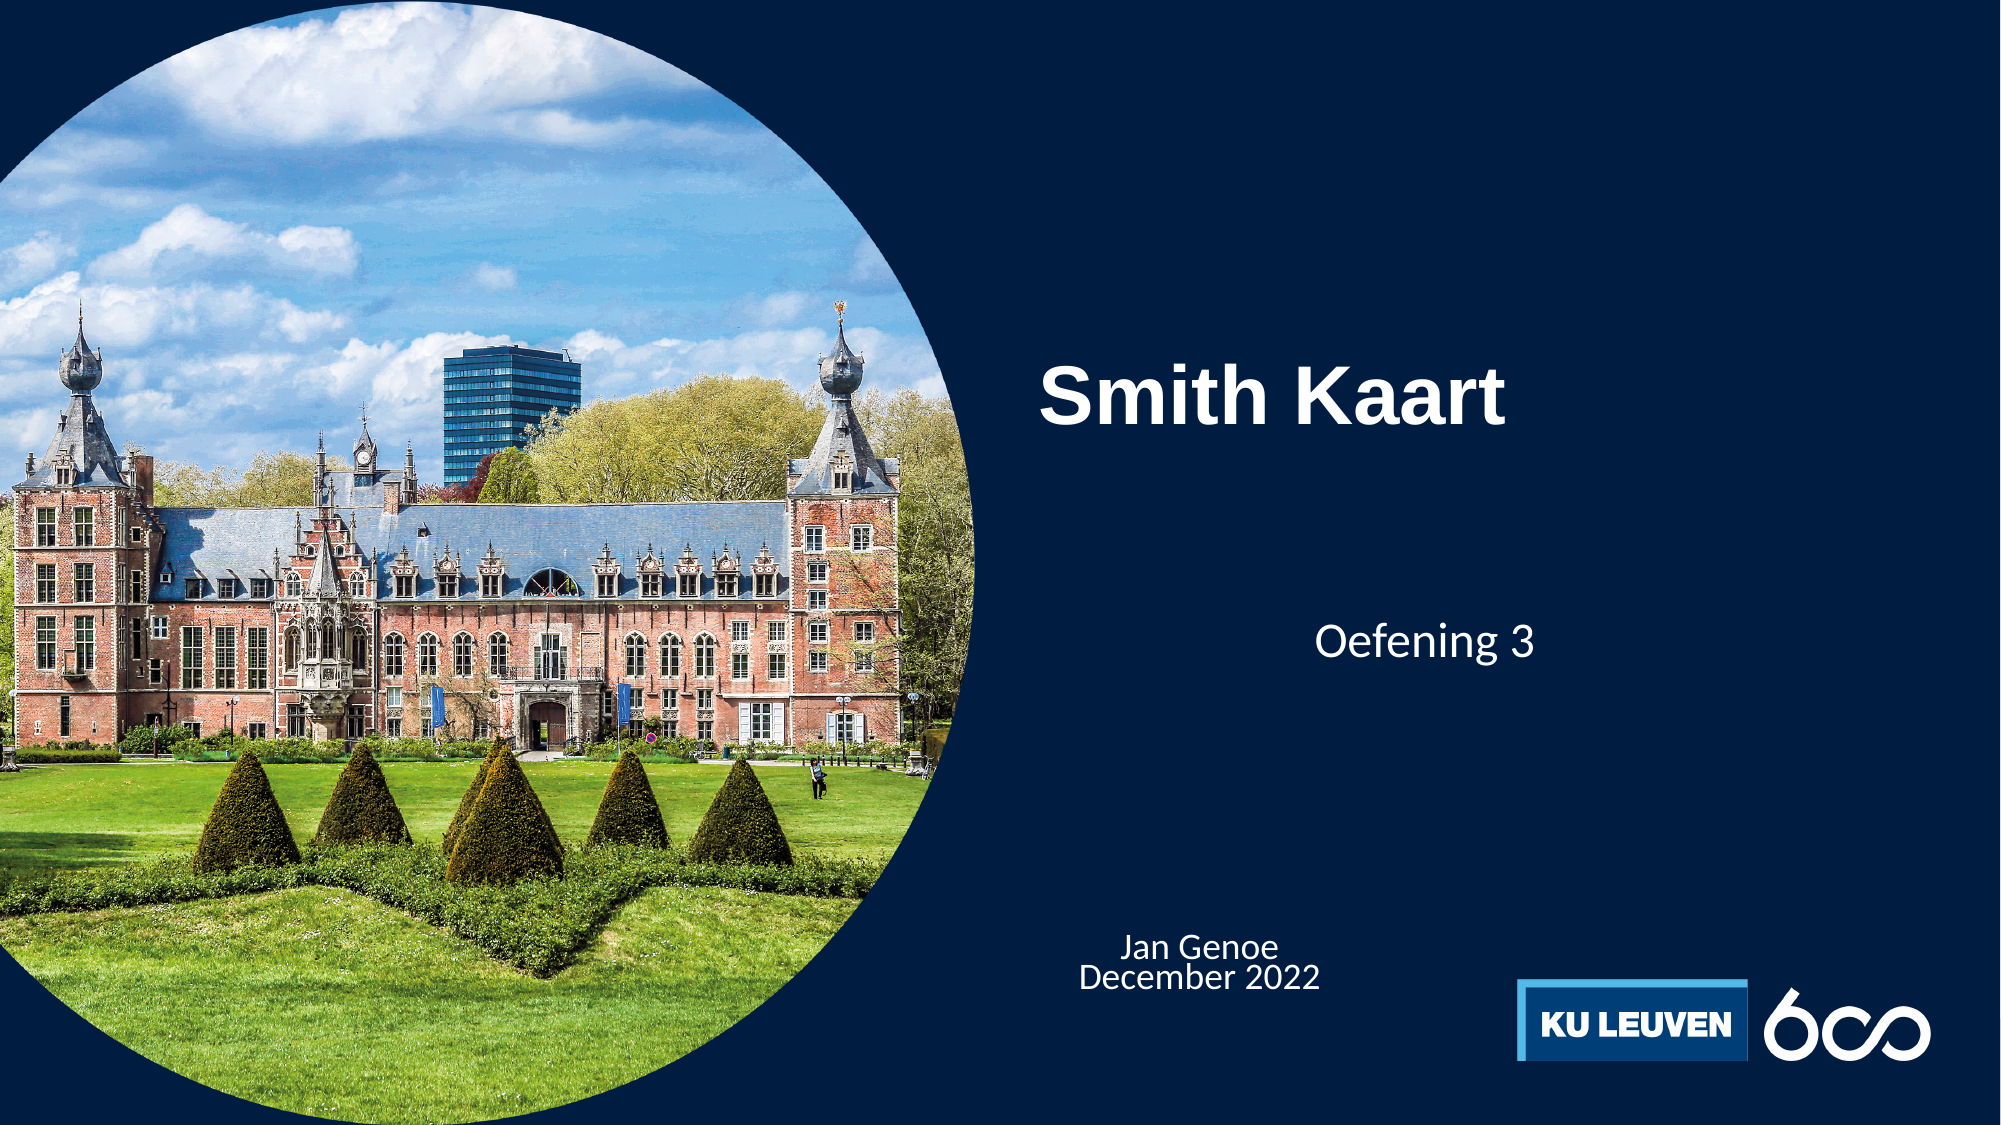

# Smith Kaart
Oefening 3
Jan Genoe
December 2022